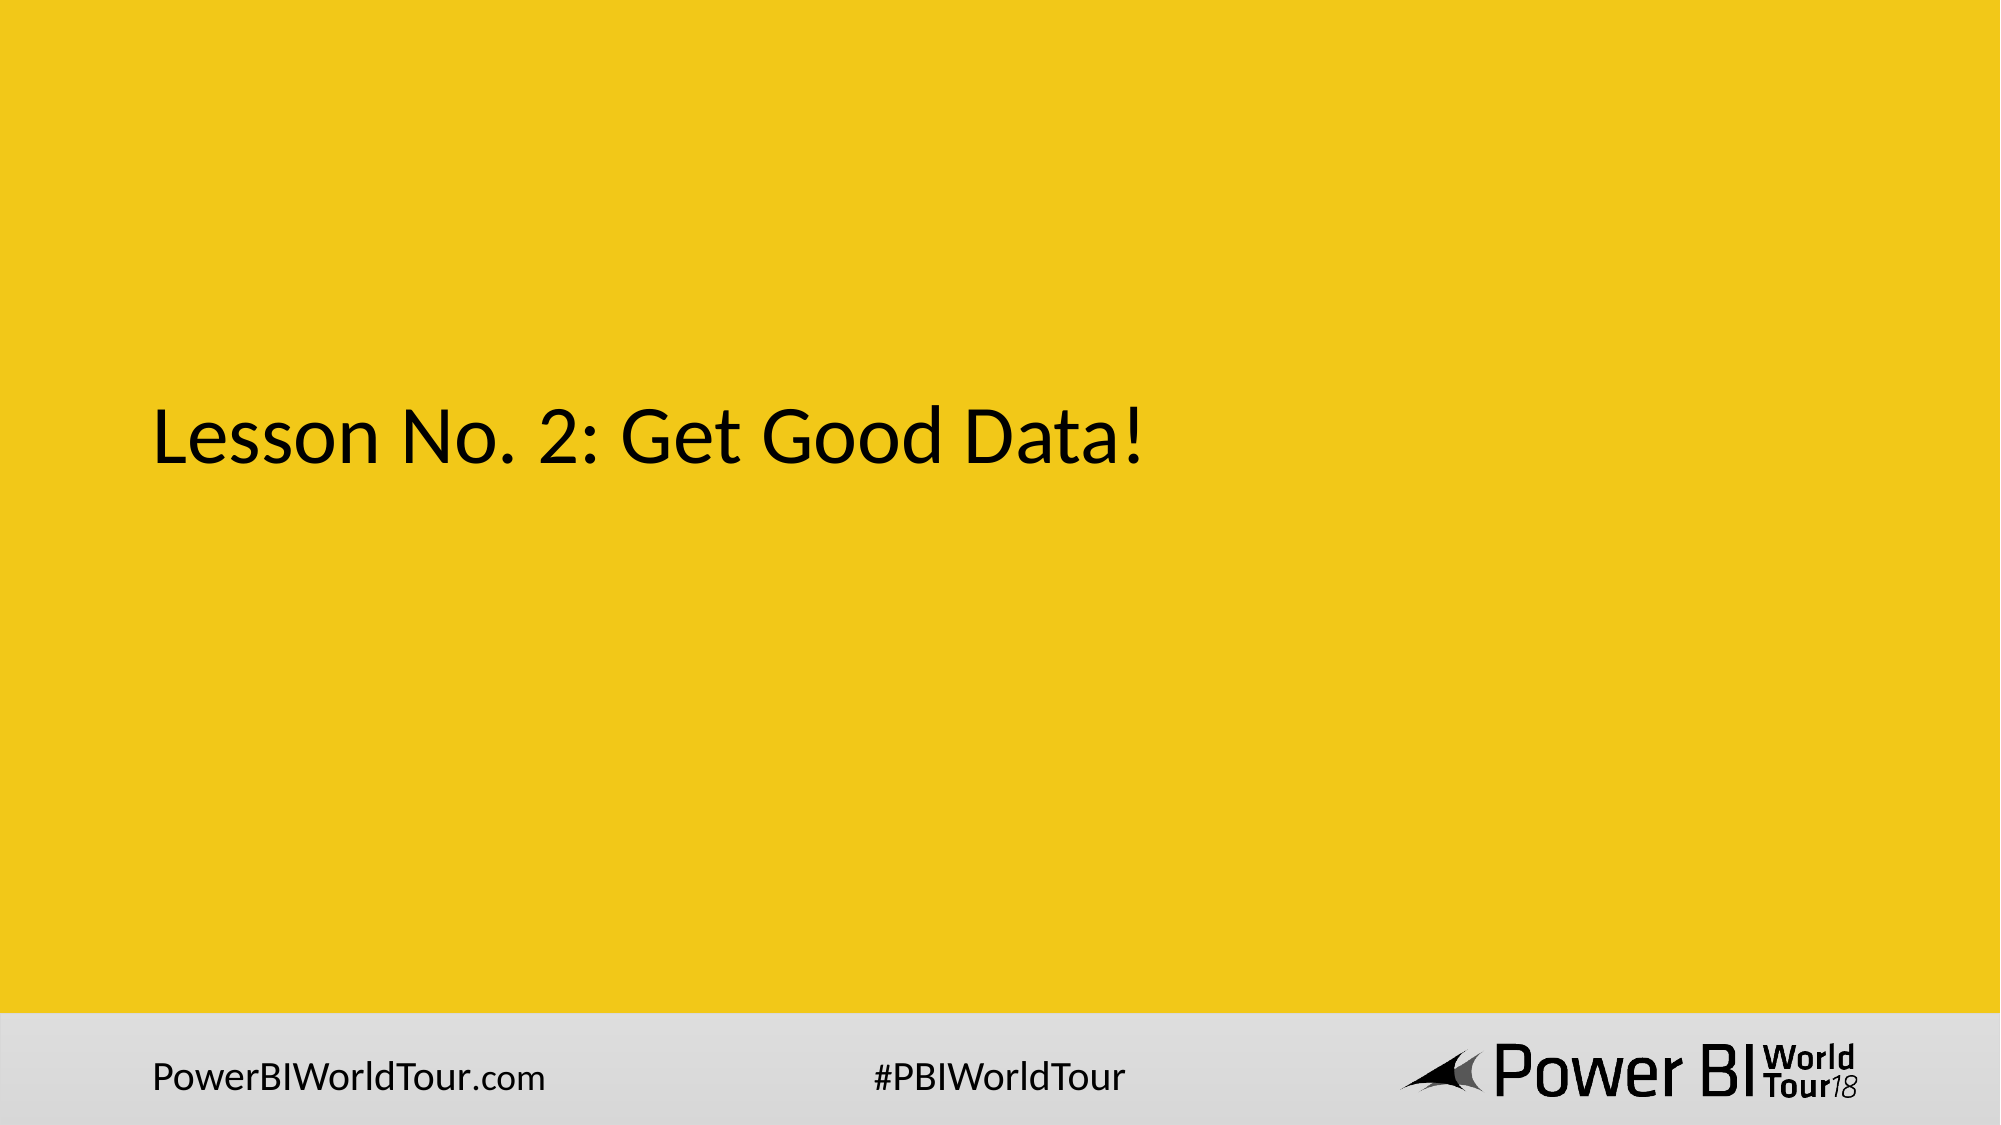

# Lesson No. 2: Get Good Data!